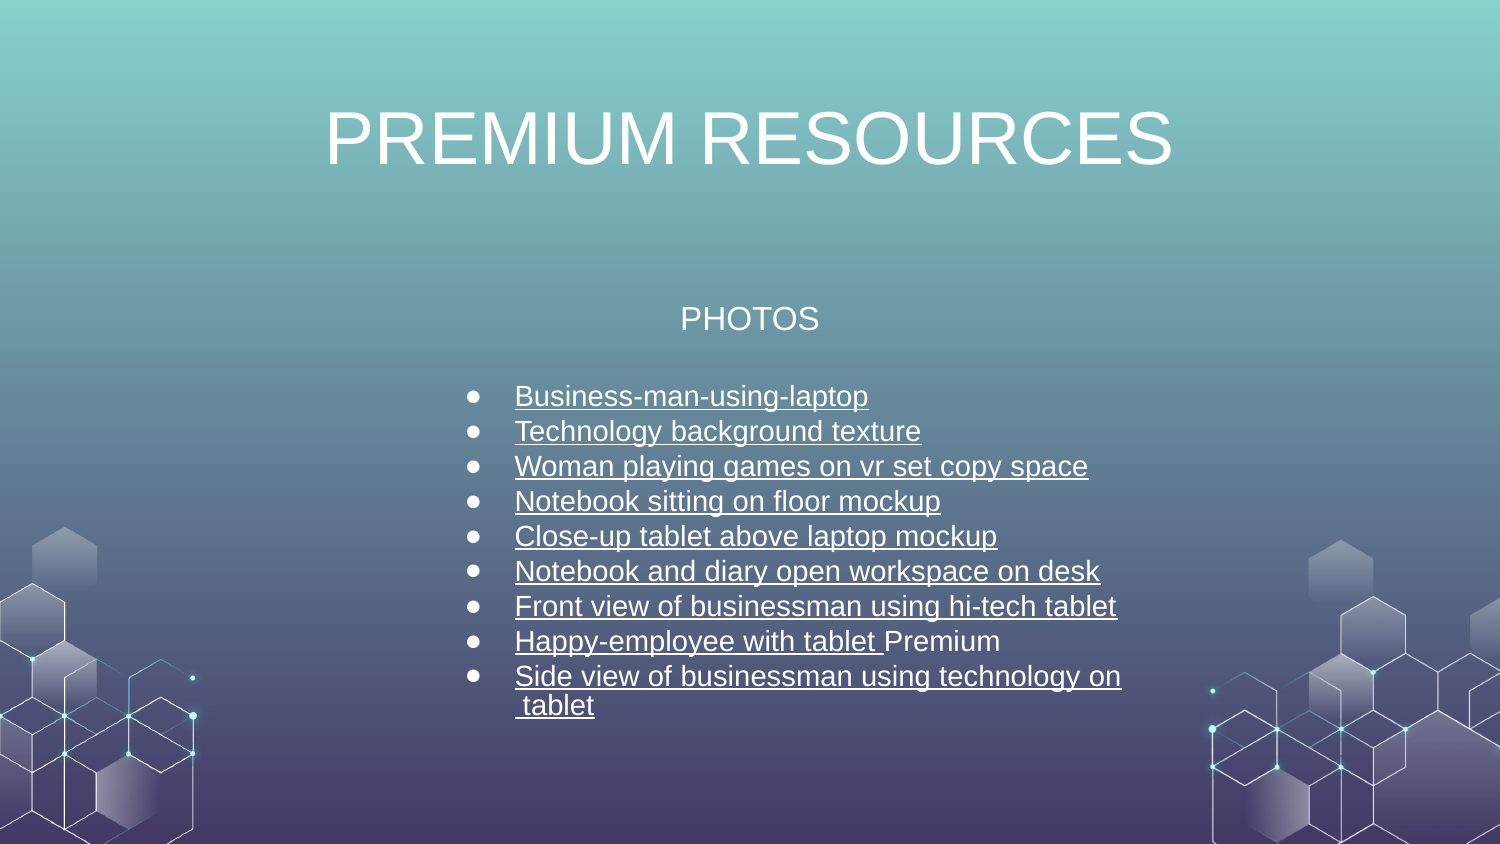

# PREMIUM RESOURCES
PHOTOS
Business-man-using-laptop
Technology background texture
Woman playing games on vr set copy space
Notebook sitting on floor mockup
Close-up tablet above laptop mockup
Notebook and diary open workspace on desk
Front view of businessman using hi-tech tablet
Happy-employee with tablet Premium
Side view of businessman using technology on tablet